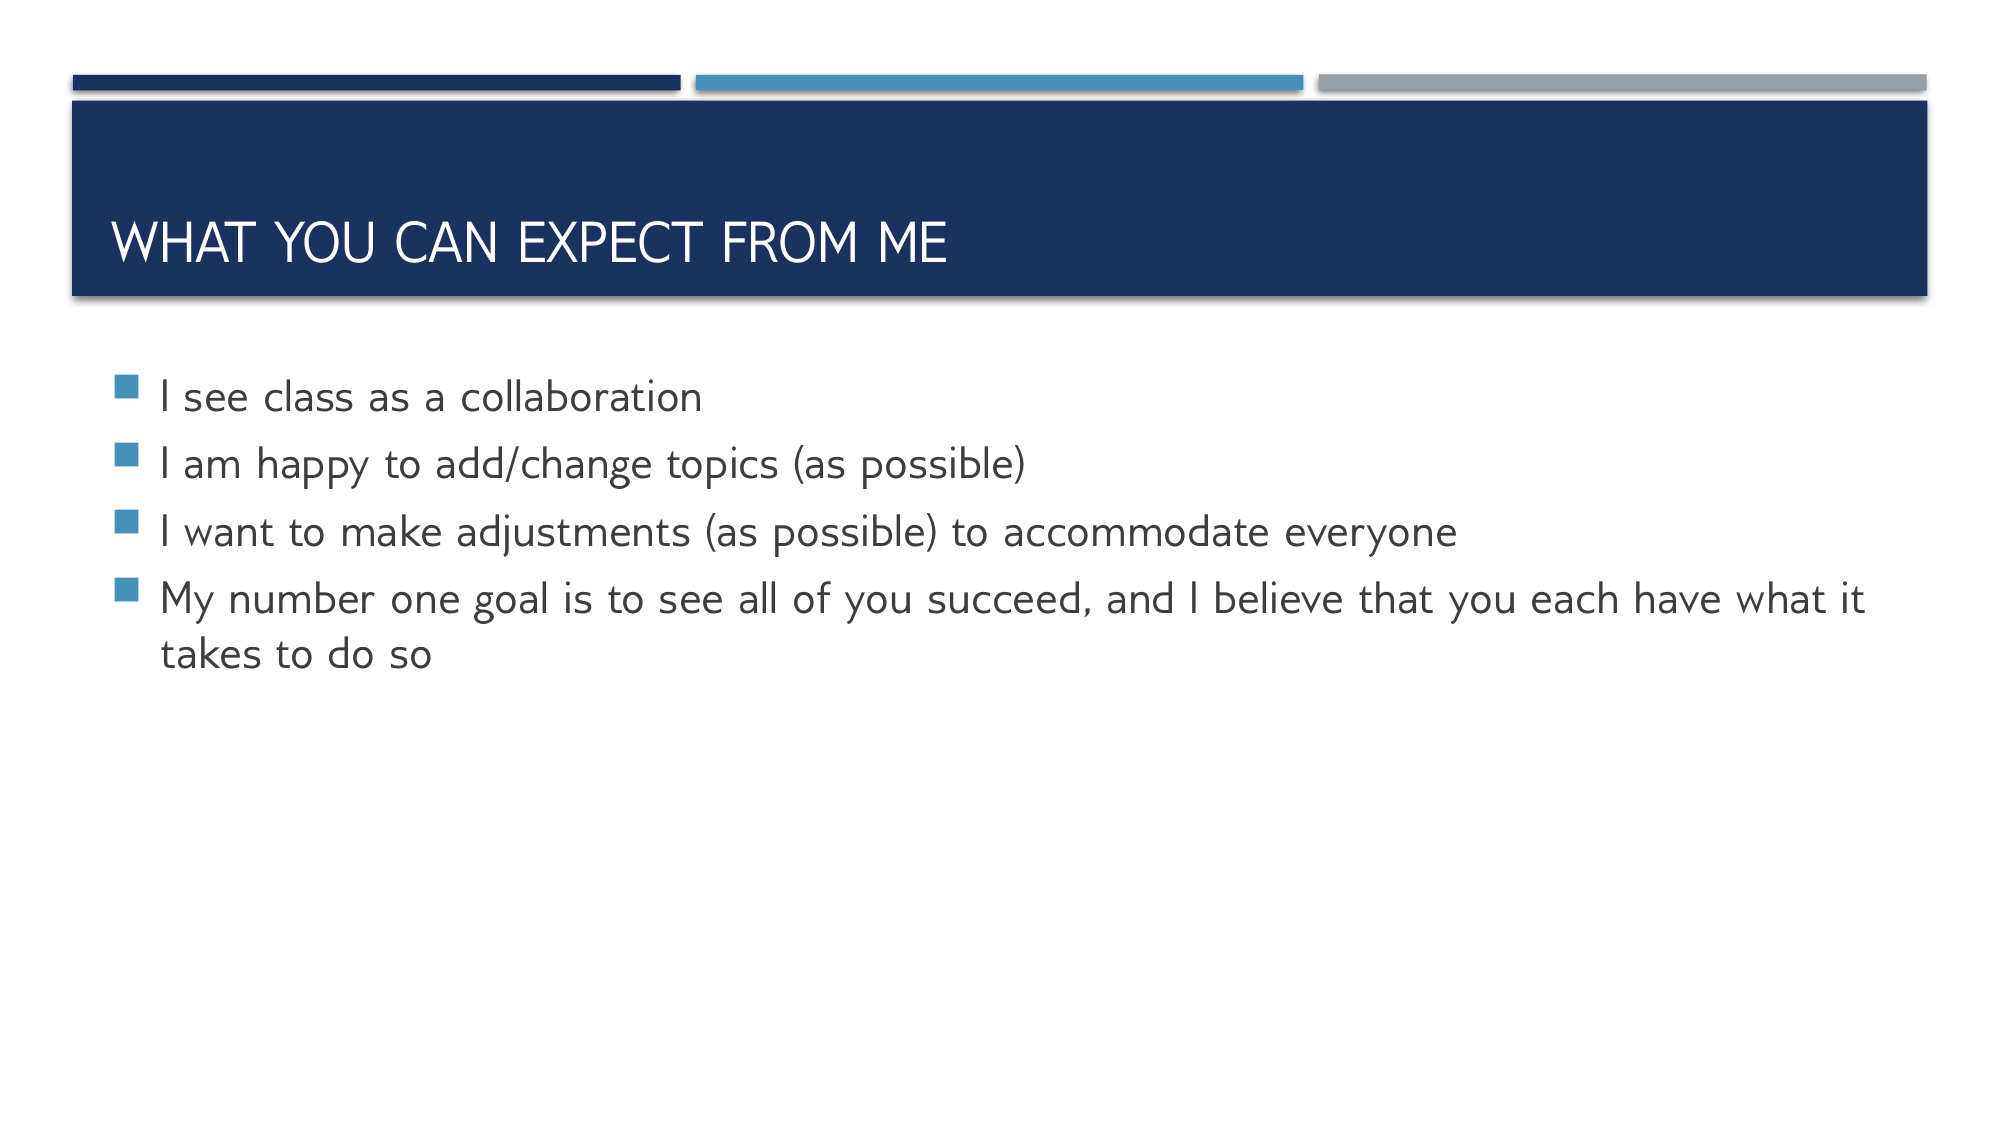

# What you can expect from me
I see class as a collaboration
I am happy to add/change topics (as possible)
I want to make adjustments (as possible) to accommodate everyone
My number one goal is to see all of you succeed, and I believe that you each have what it takes to do so